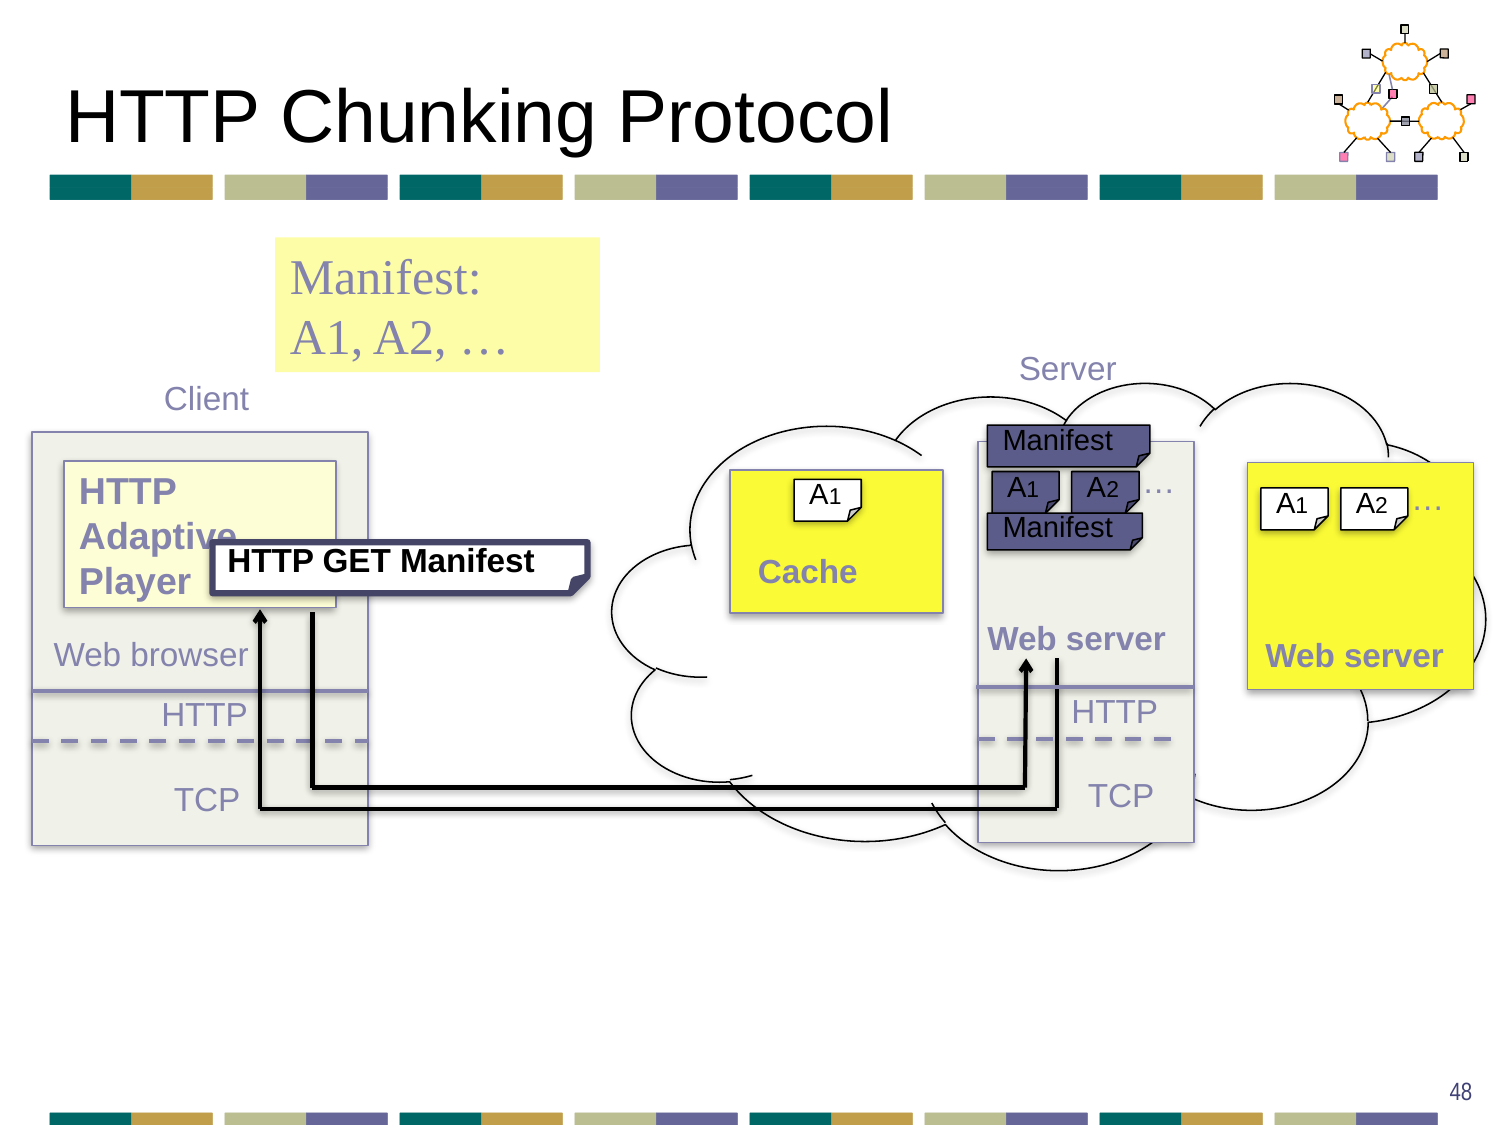

# HTTP Chunking Protocol
Manifest:
A1, A2, …
Server
Client

Manifest

…
HTTP Adaptive Player

…

A1
A2
A1
A1
A2
Manifest
HTTP GET Manifest
Cache
Web server
Web browser
Web server
HTTP
HTTP
TCP
TCP
48